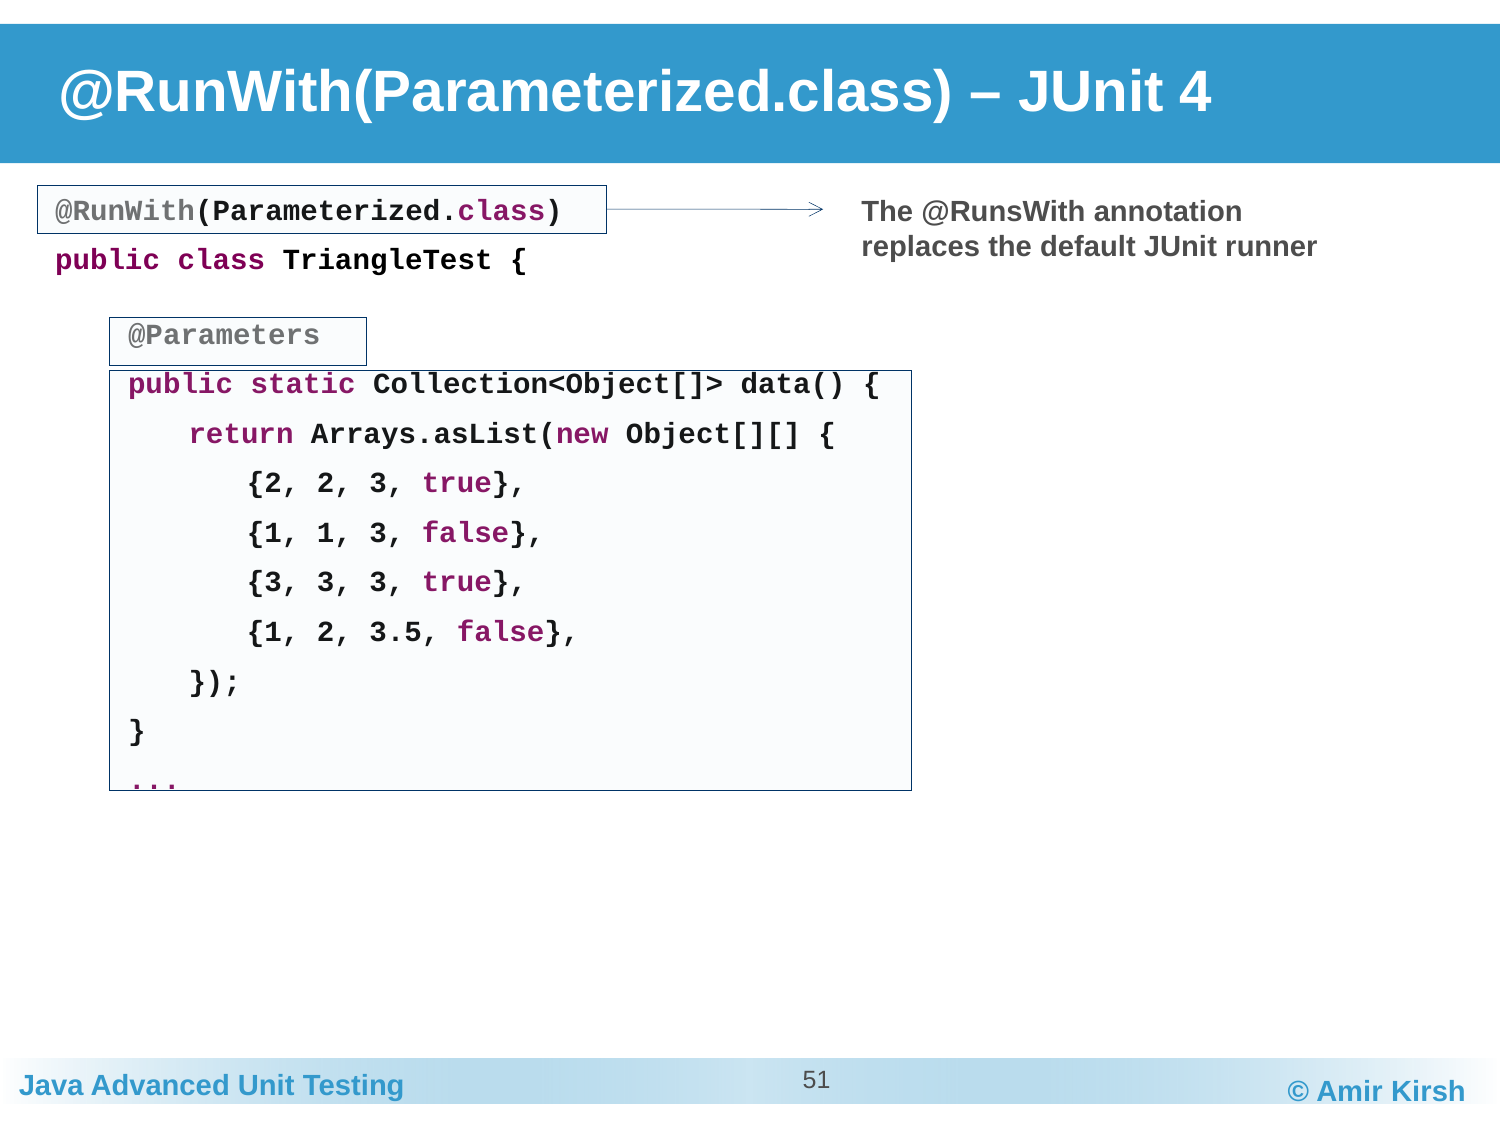

# @RunWith(Parameterized.class) – JUnit 4

The @RunsWith annotation
replaces the default JUnit runner
@RunWith(Parameterized.class)
public class TriangleTest {

	@Parameters
	public static Collection<Object[]> data() {
		return Arrays.asList(new Object[][] {
			{2, 2, 3, true},
			{1, 1, 3, false},
			{3, 3, 3, true},
			{1, 2, 3.5, false},
		});
	}
	...

51